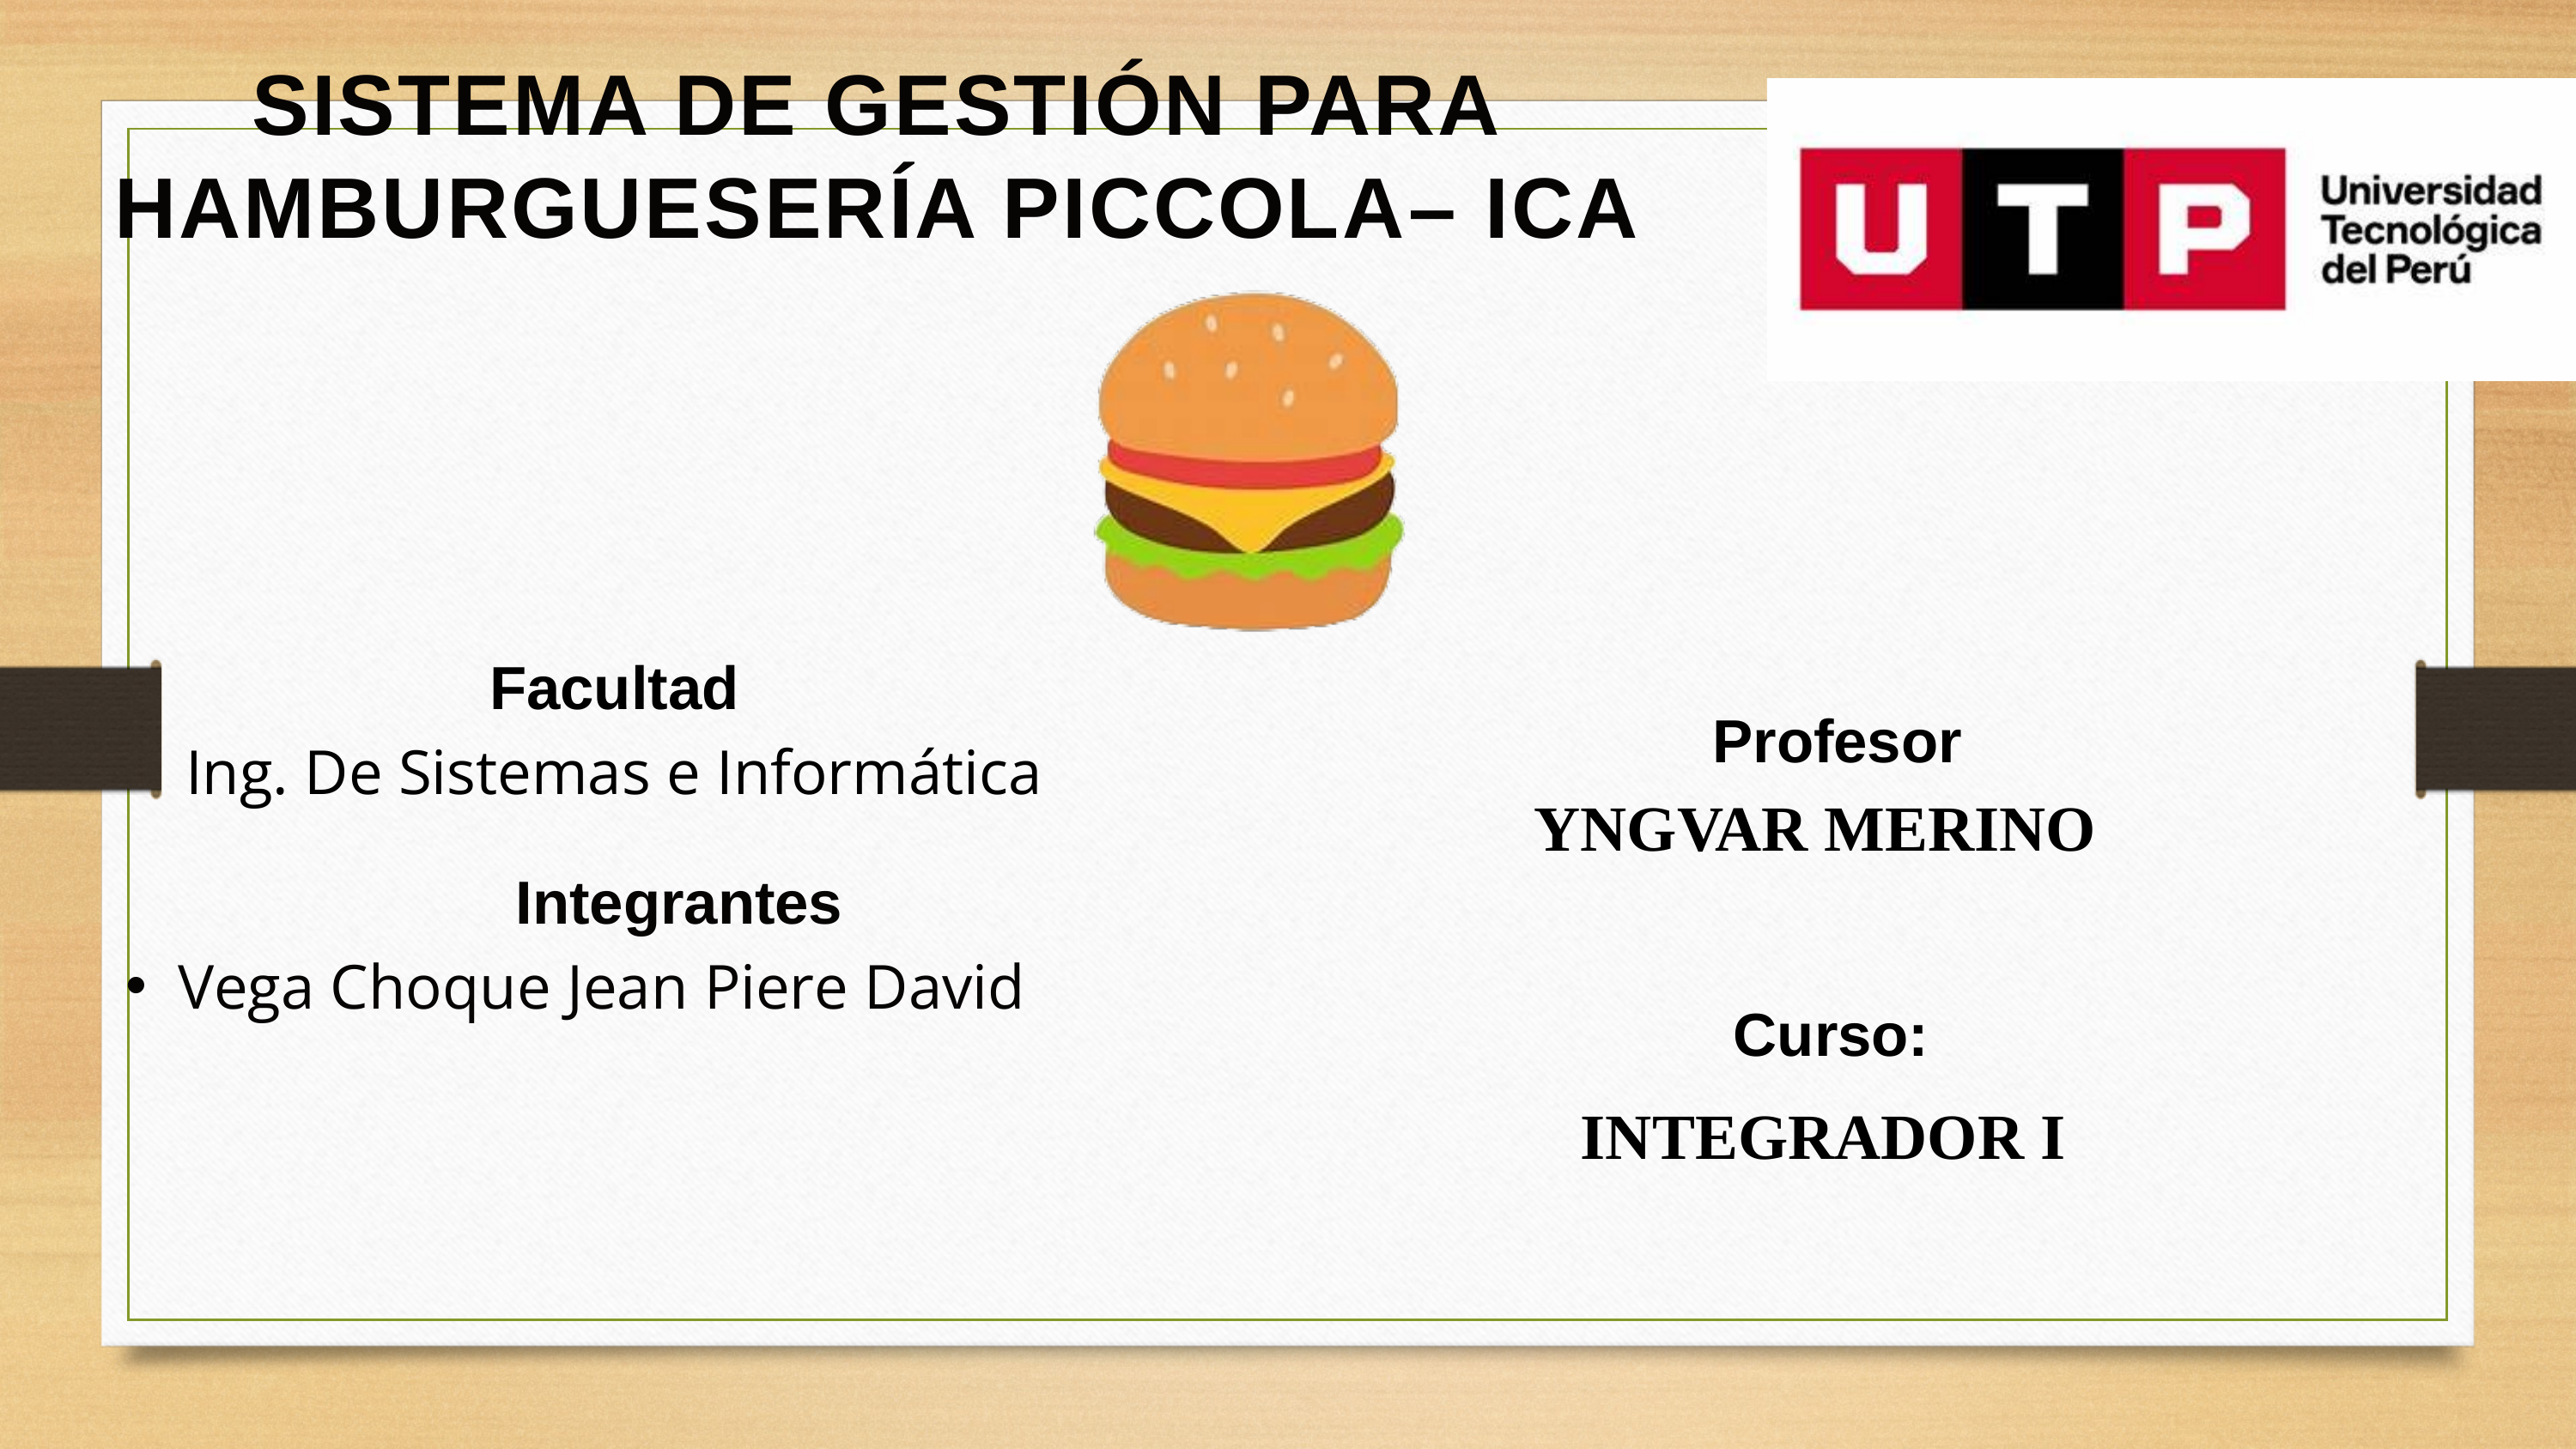

SISTEMA DE GESTIÓN PARA HAMBURGUESERÍA PICCOLA– ICA

 Facultad
 Ing. De Sistemas e Informática
Profesor
YNGVAR MERINO

Integrantes
Vega Choque Jean Piere David
Curso:
INTEGRADOR I